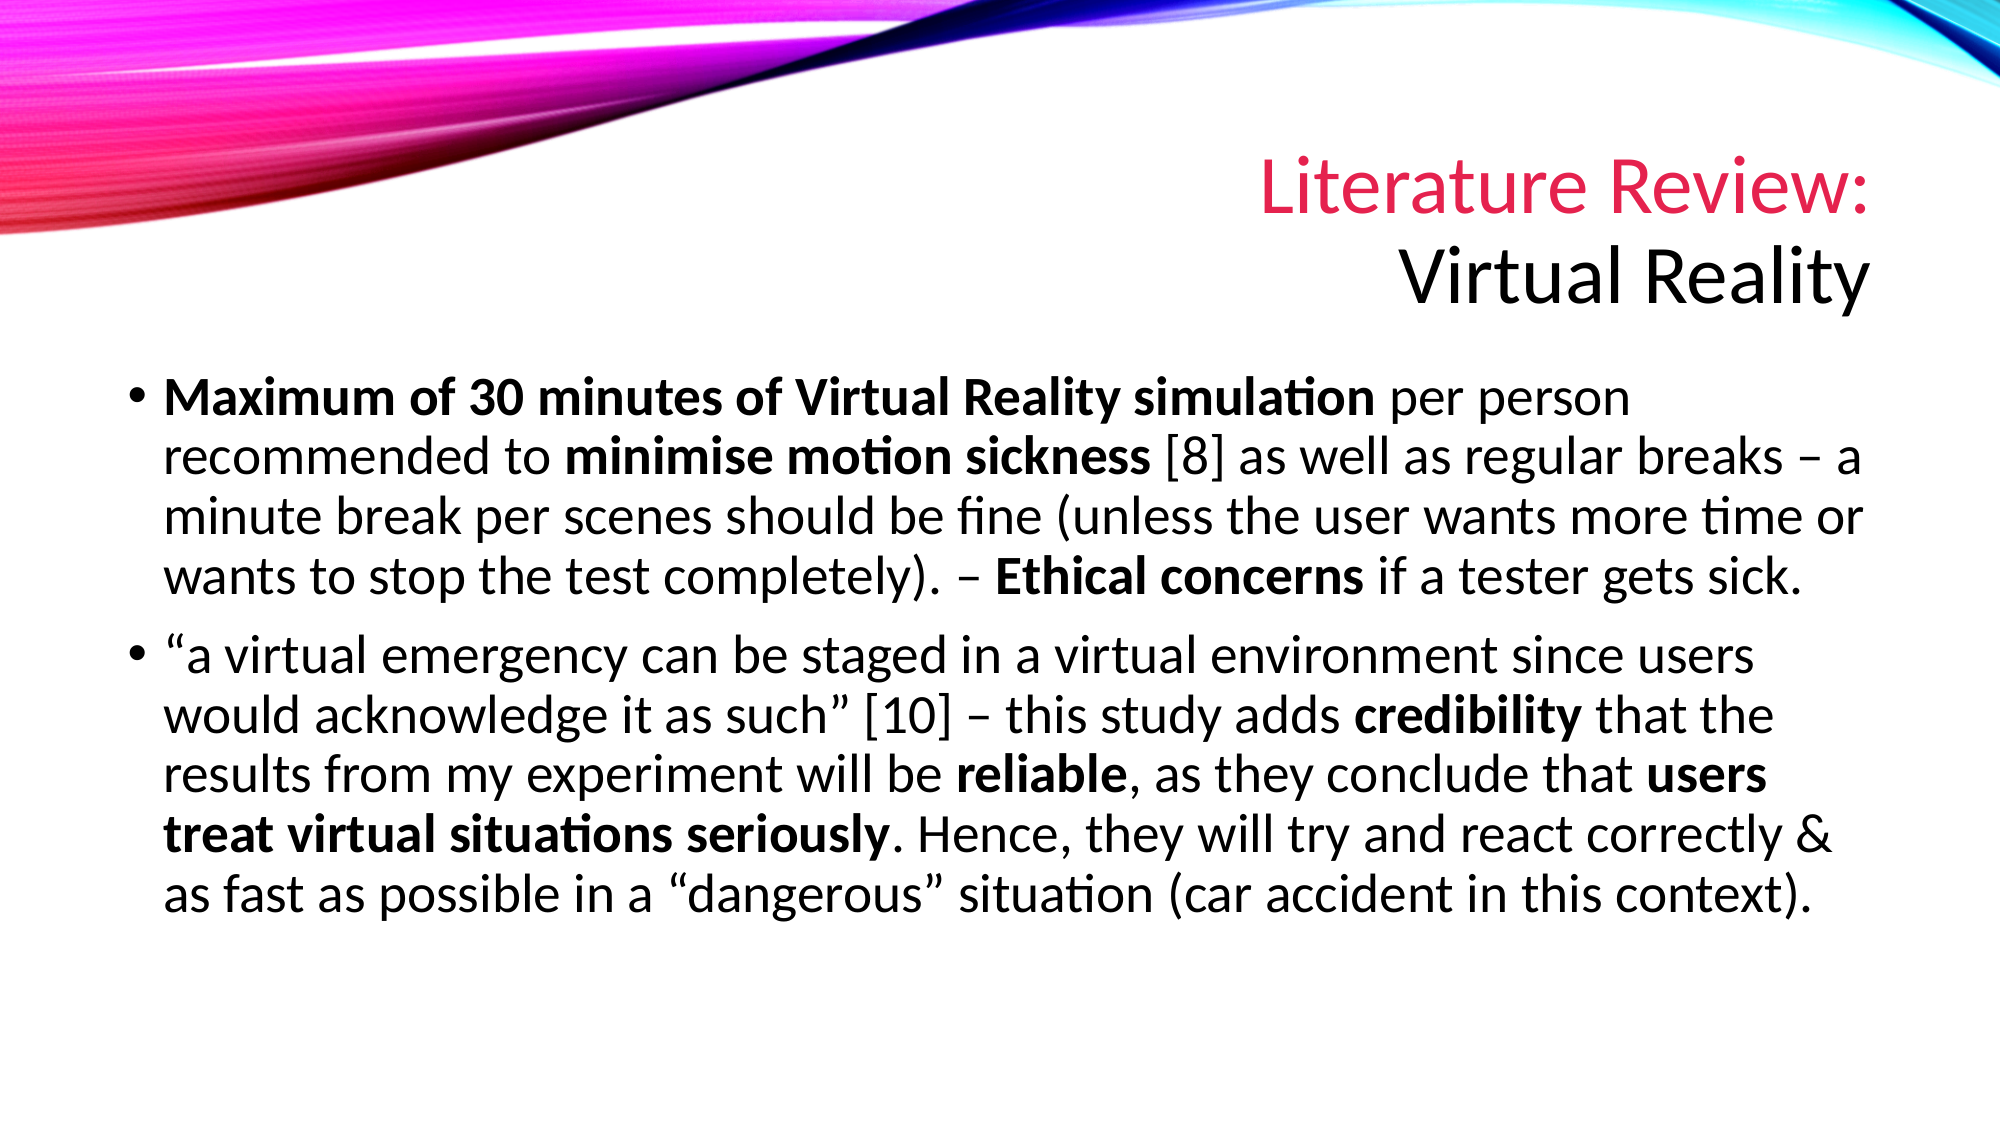

# Literature Review: Virtual Reality
Maximum of 30 minutes of Virtual Reality simulation per person recommended to minimise motion sickness [8] as well as regular breaks – a minute break per scenes should be fine (unless the user wants more time or wants to stop the test completely). – Ethical concerns if a tester gets sick.
“a virtual emergency can be staged in a virtual environment since users would acknowledge it as such” [10] – this study adds credibility that the results from my experiment will be reliable, as they conclude that users treat virtual situations seriously. Hence, they will try and react correctly & as fast as possible in a “dangerous” situation (car accident in this context).